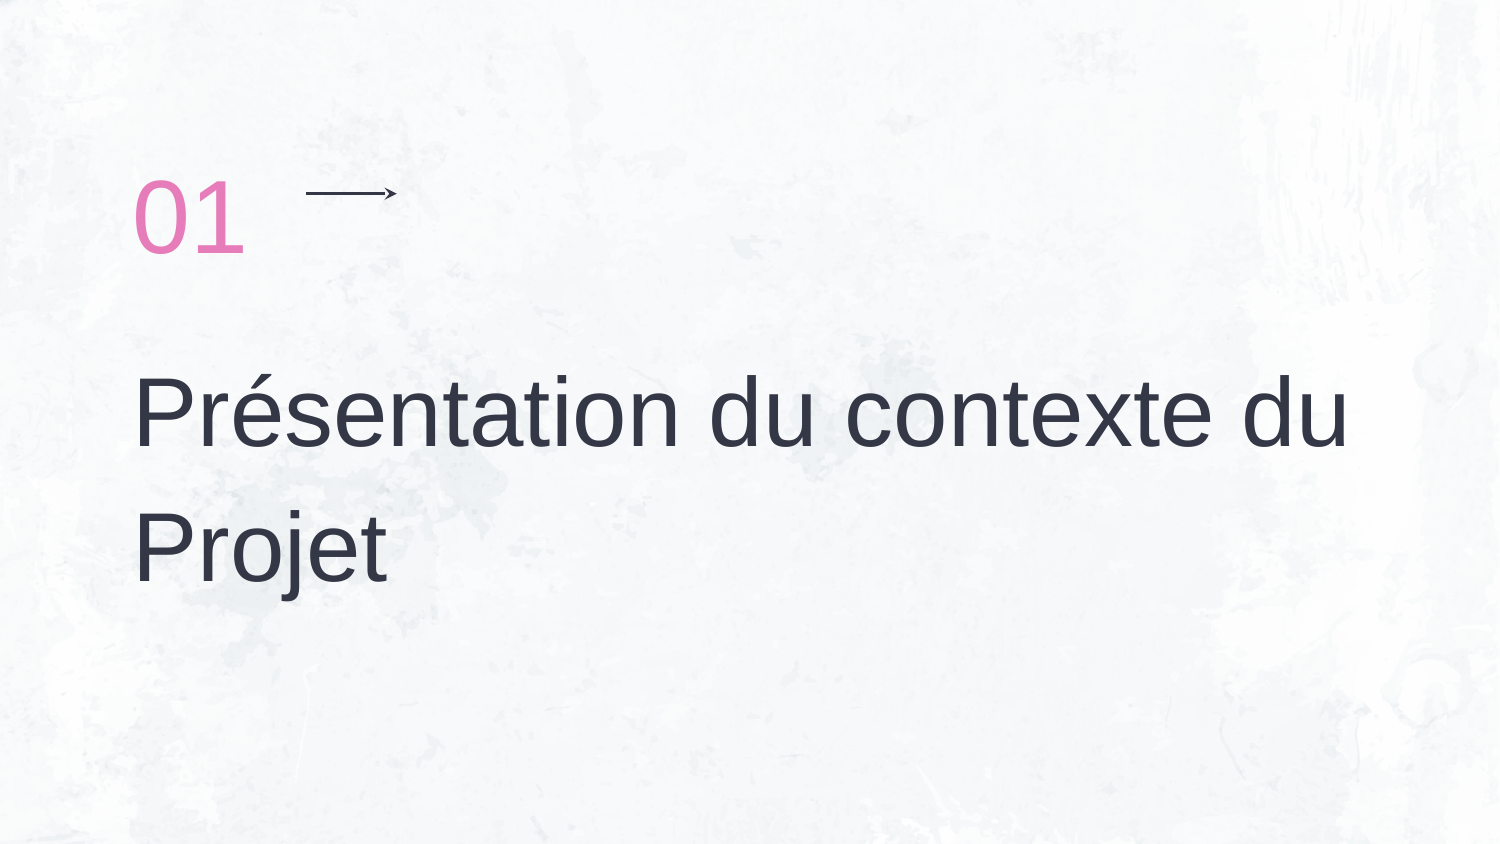

01
# Présentation du contexte du Projet